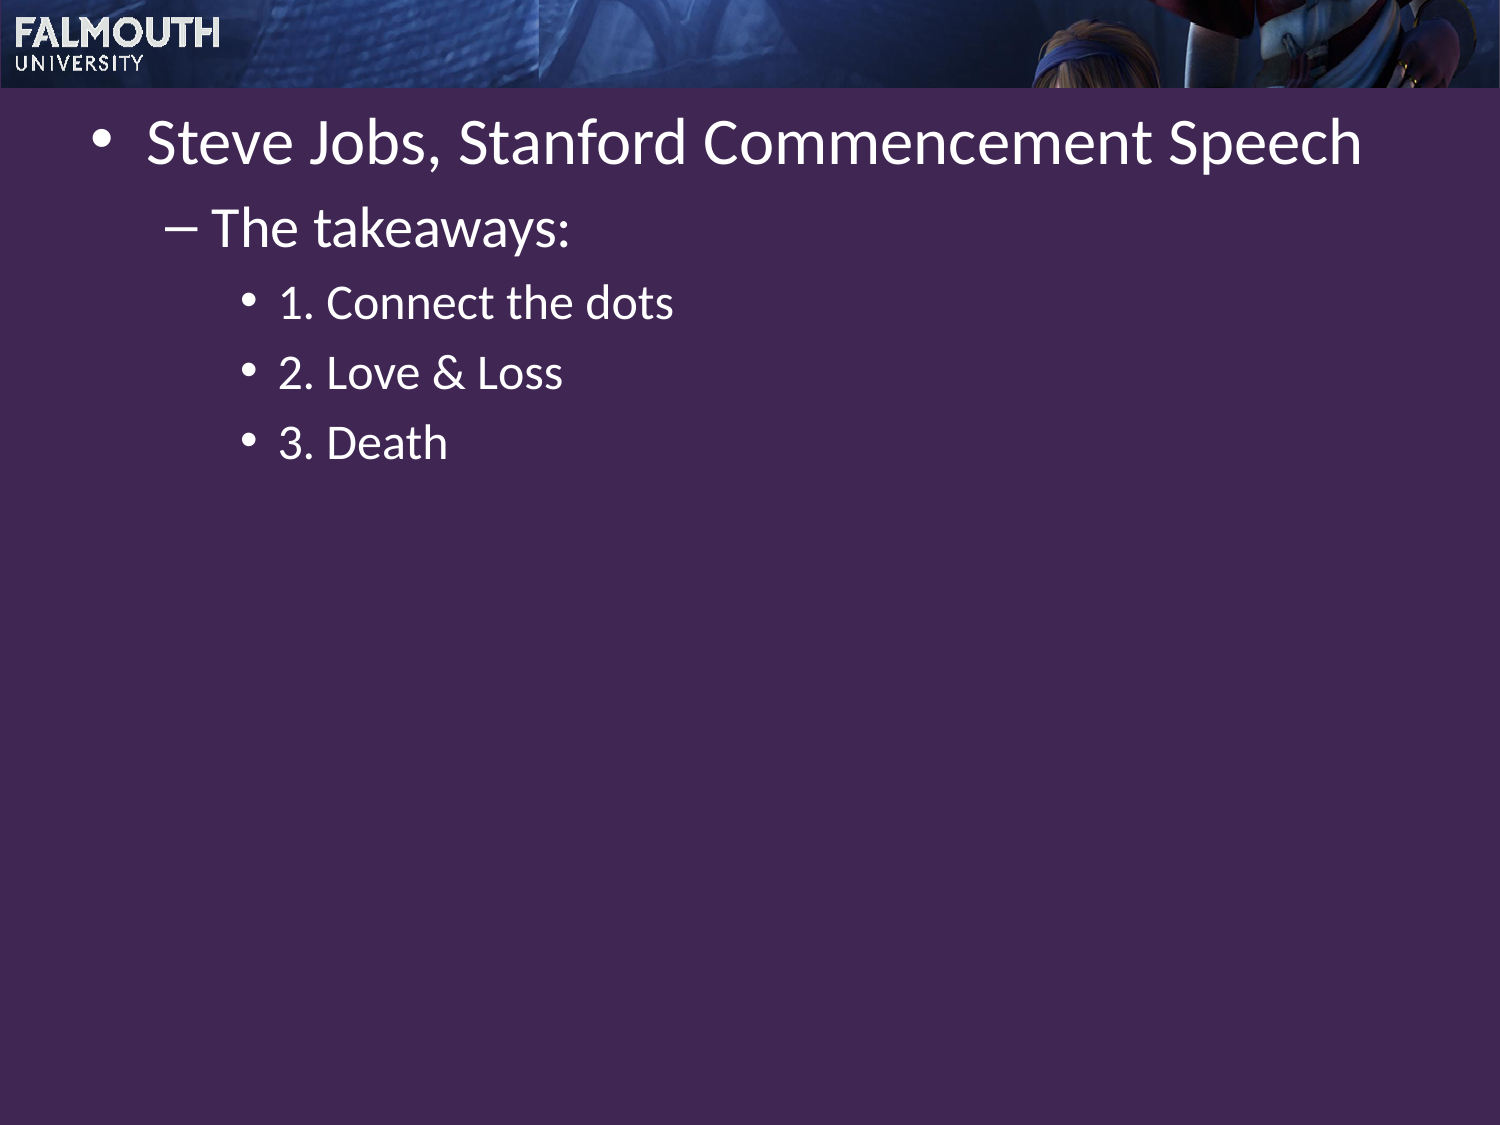

Steve Jobs, Stanford Commencement Speech
The takeaways:
1. Connect the dots
2. Love & Loss
3. Death